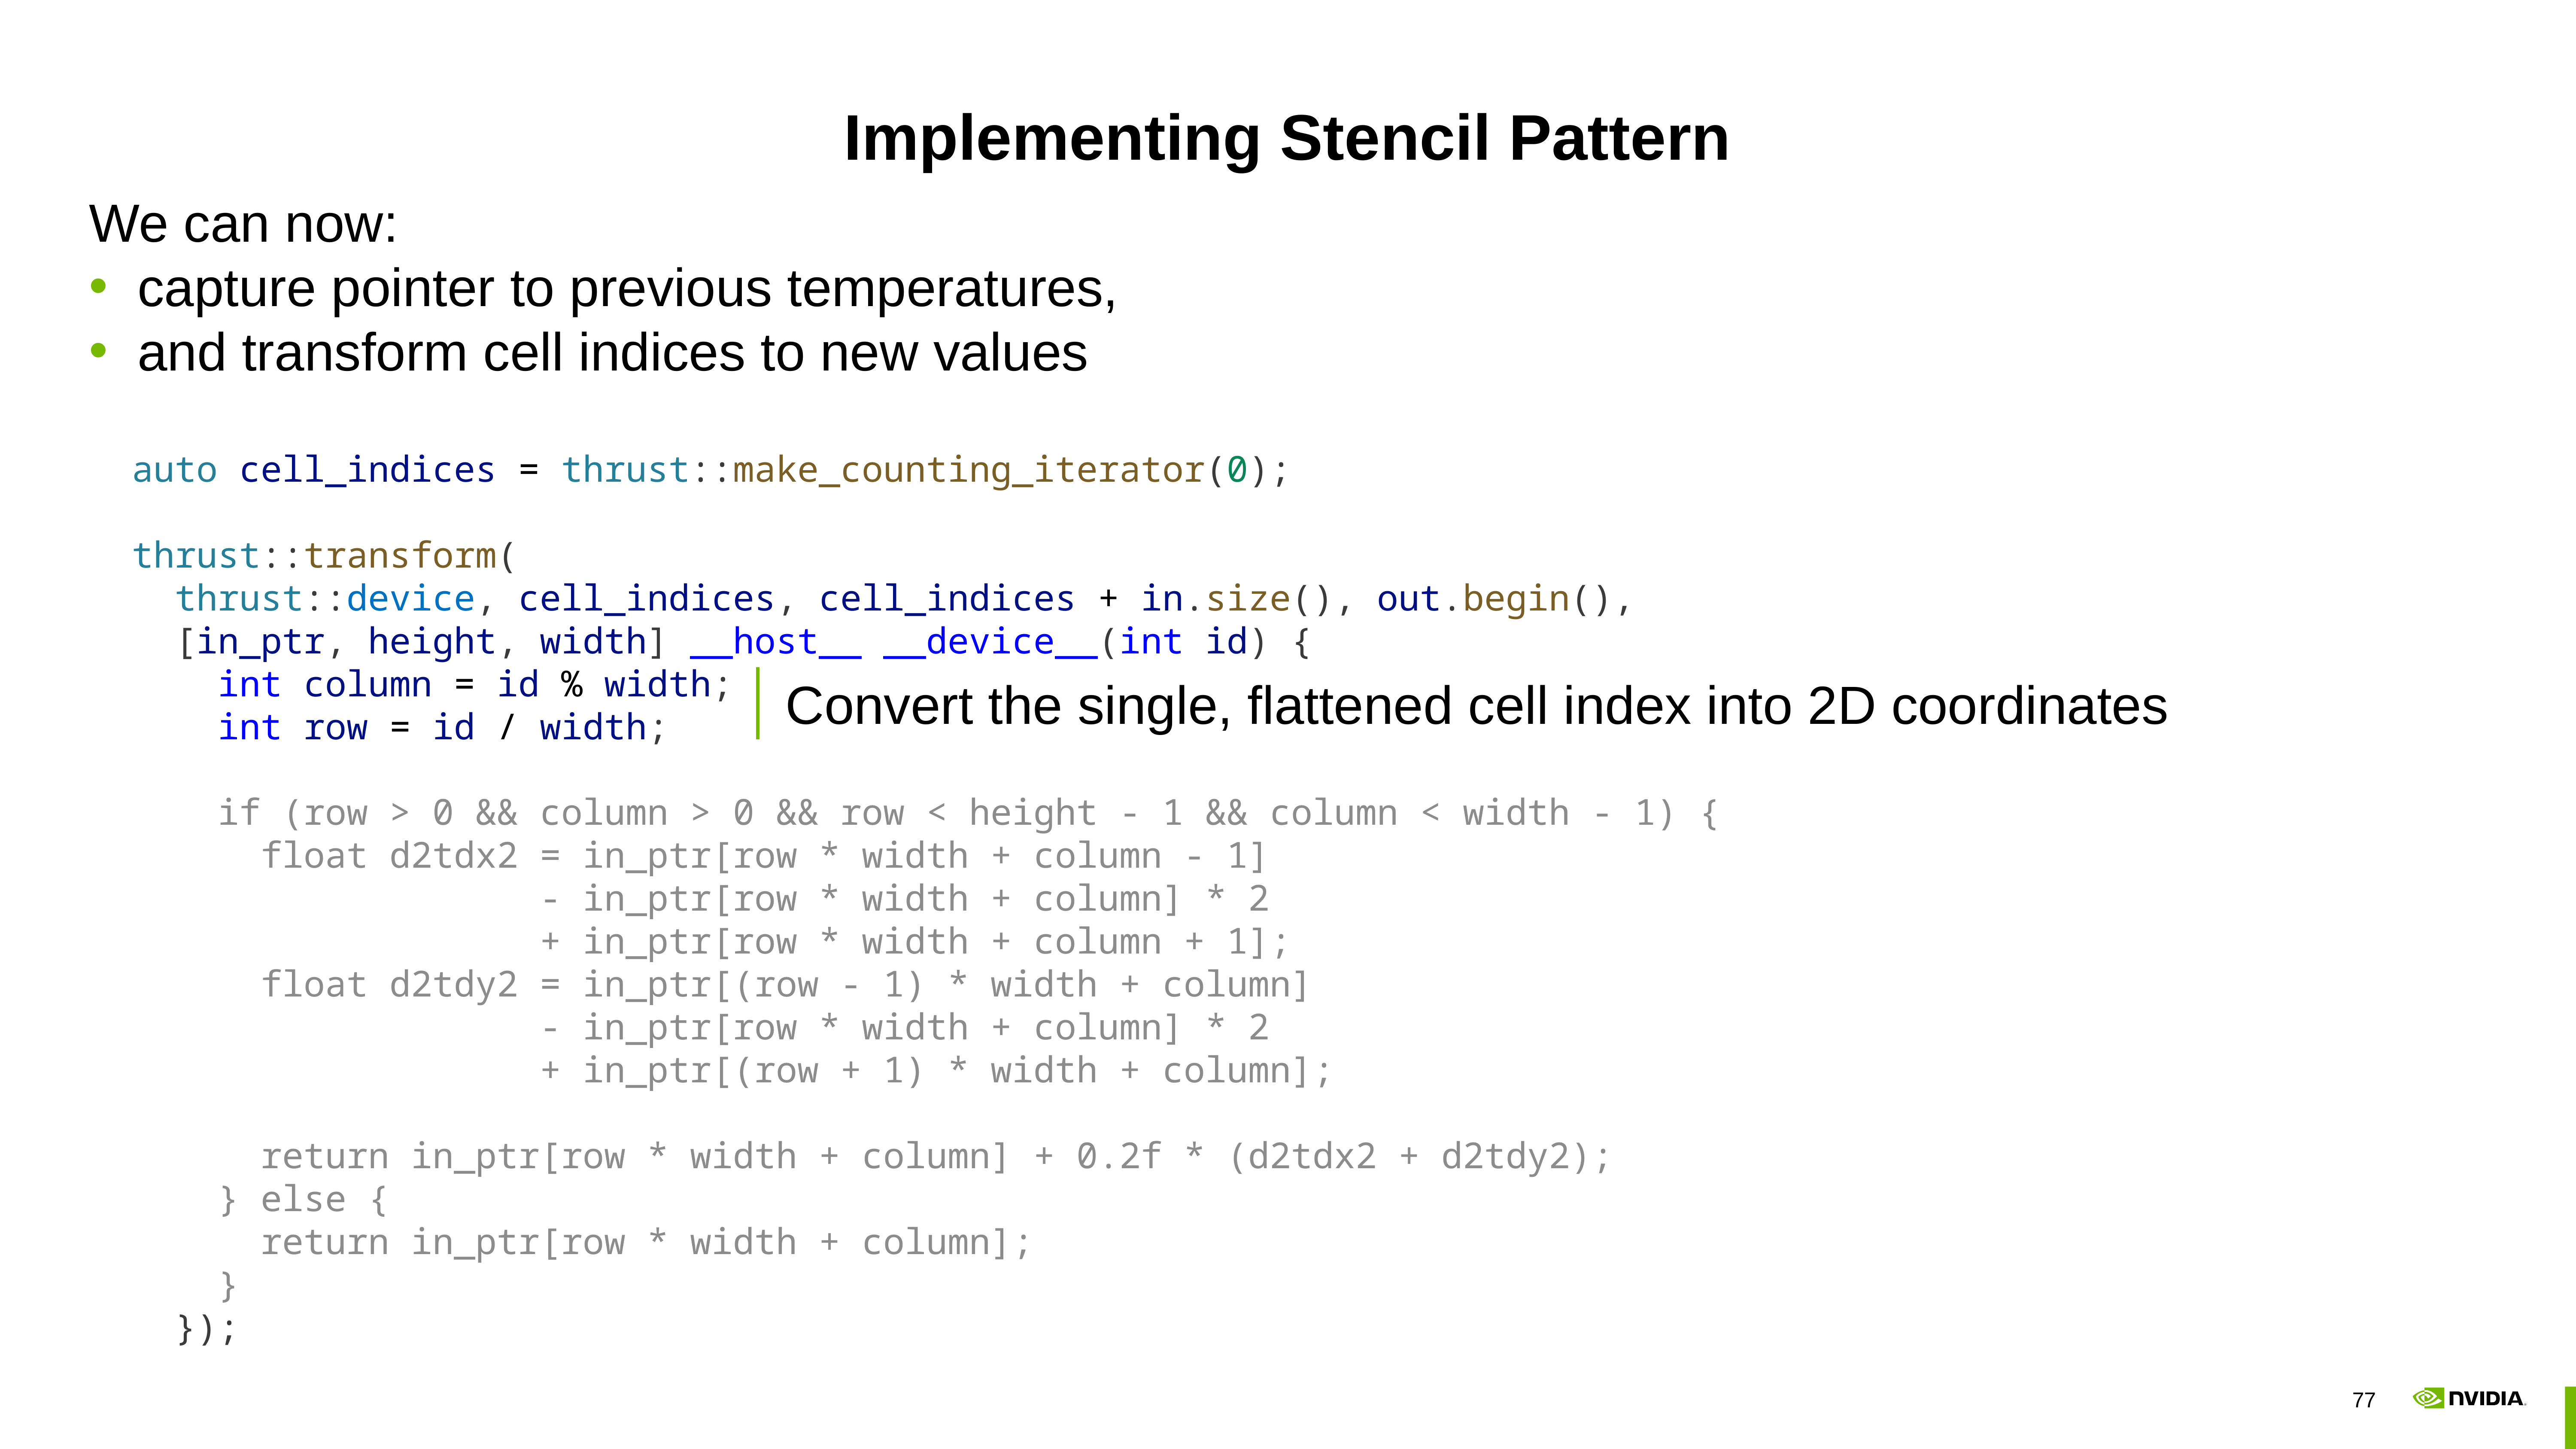

# Implementing Stencil Pattern

  auto cell_indices = thrust::make_counting_iterator(0);

  thrust::transform(
    thrust::device, cell_indices, cell_indices + in.size(), out.begin(),
    [in_ptr, height, width] __host__ __device__(int id) {
      int column = id % width;
      int row = id / width;

      if (row > 0 && column > 0 && row < height - 1 && column < width - 1) {
        float d2tdx2 = in_ptr[row * width + column - 1]
                     - in_ptr[row * width + column] * 2
                     + in_ptr[row * width + column + 1];
        float d2tdy2 = in_ptr[(row - 1) * width + column]
                     - in_ptr[row * width + column] * 2
                     + in_ptr[(row + 1) * width + column];

        return in_ptr[row * width + column] + 0.2f * (d2tdx2 + d2tdy2);
      } else {
        return in_ptr[row * width + column];
      }
    });
We can now:
capture pointer to previous temperatures,
and transform cell indices to new values

Convert the single, flattened cell index into 2D coordinates